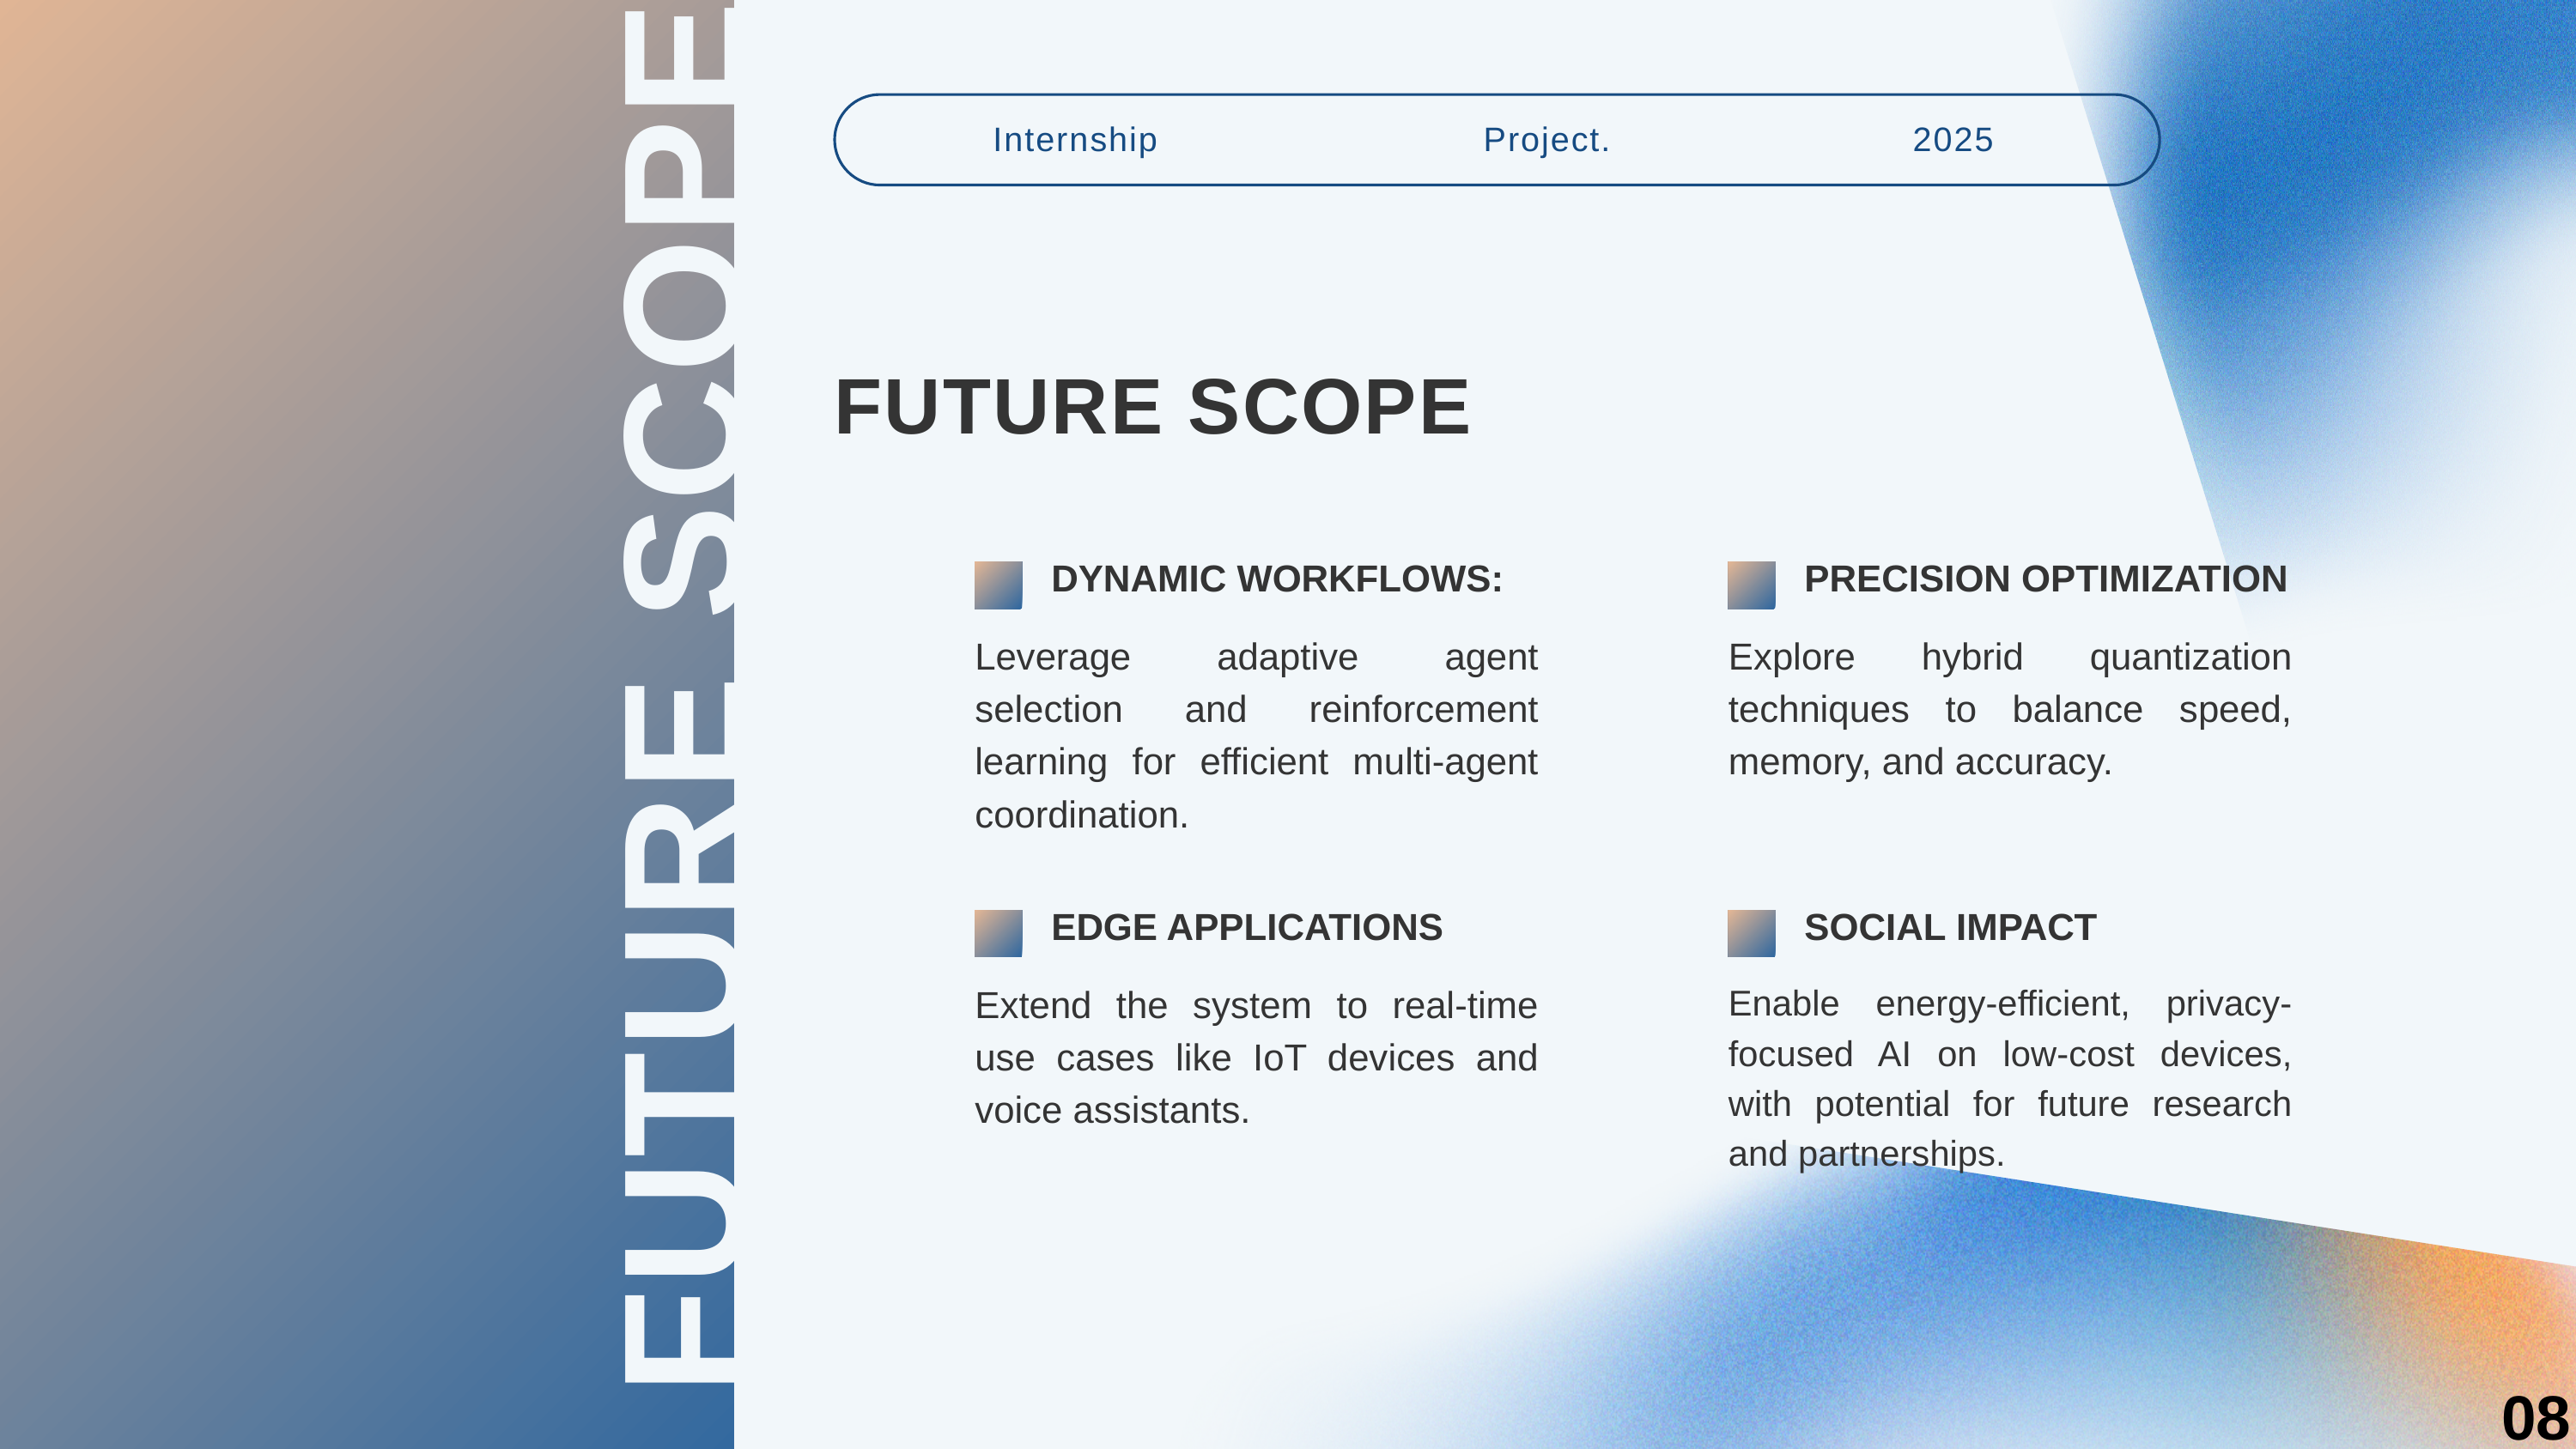

Internship
Project.
2025
FUTURE SCOPE
FUTURE SCOPE

DYNAMIC WORKFLOWS:
PRECISION OPTIMIZATION
Leverage adaptive agent selection and reinforcement learning for efficient multi-agent coordination.
Explore hybrid quantization techniques to balance speed, memory, and accuracy.

EDGE APPLICATIONS
SOCIAL IMPACT
Extend the system to real-time use cases like IoT devices and voice assistants.
Enable energy-efficient, privacy-focused AI on low-cost devices, with potential for future research and partnerships.

08